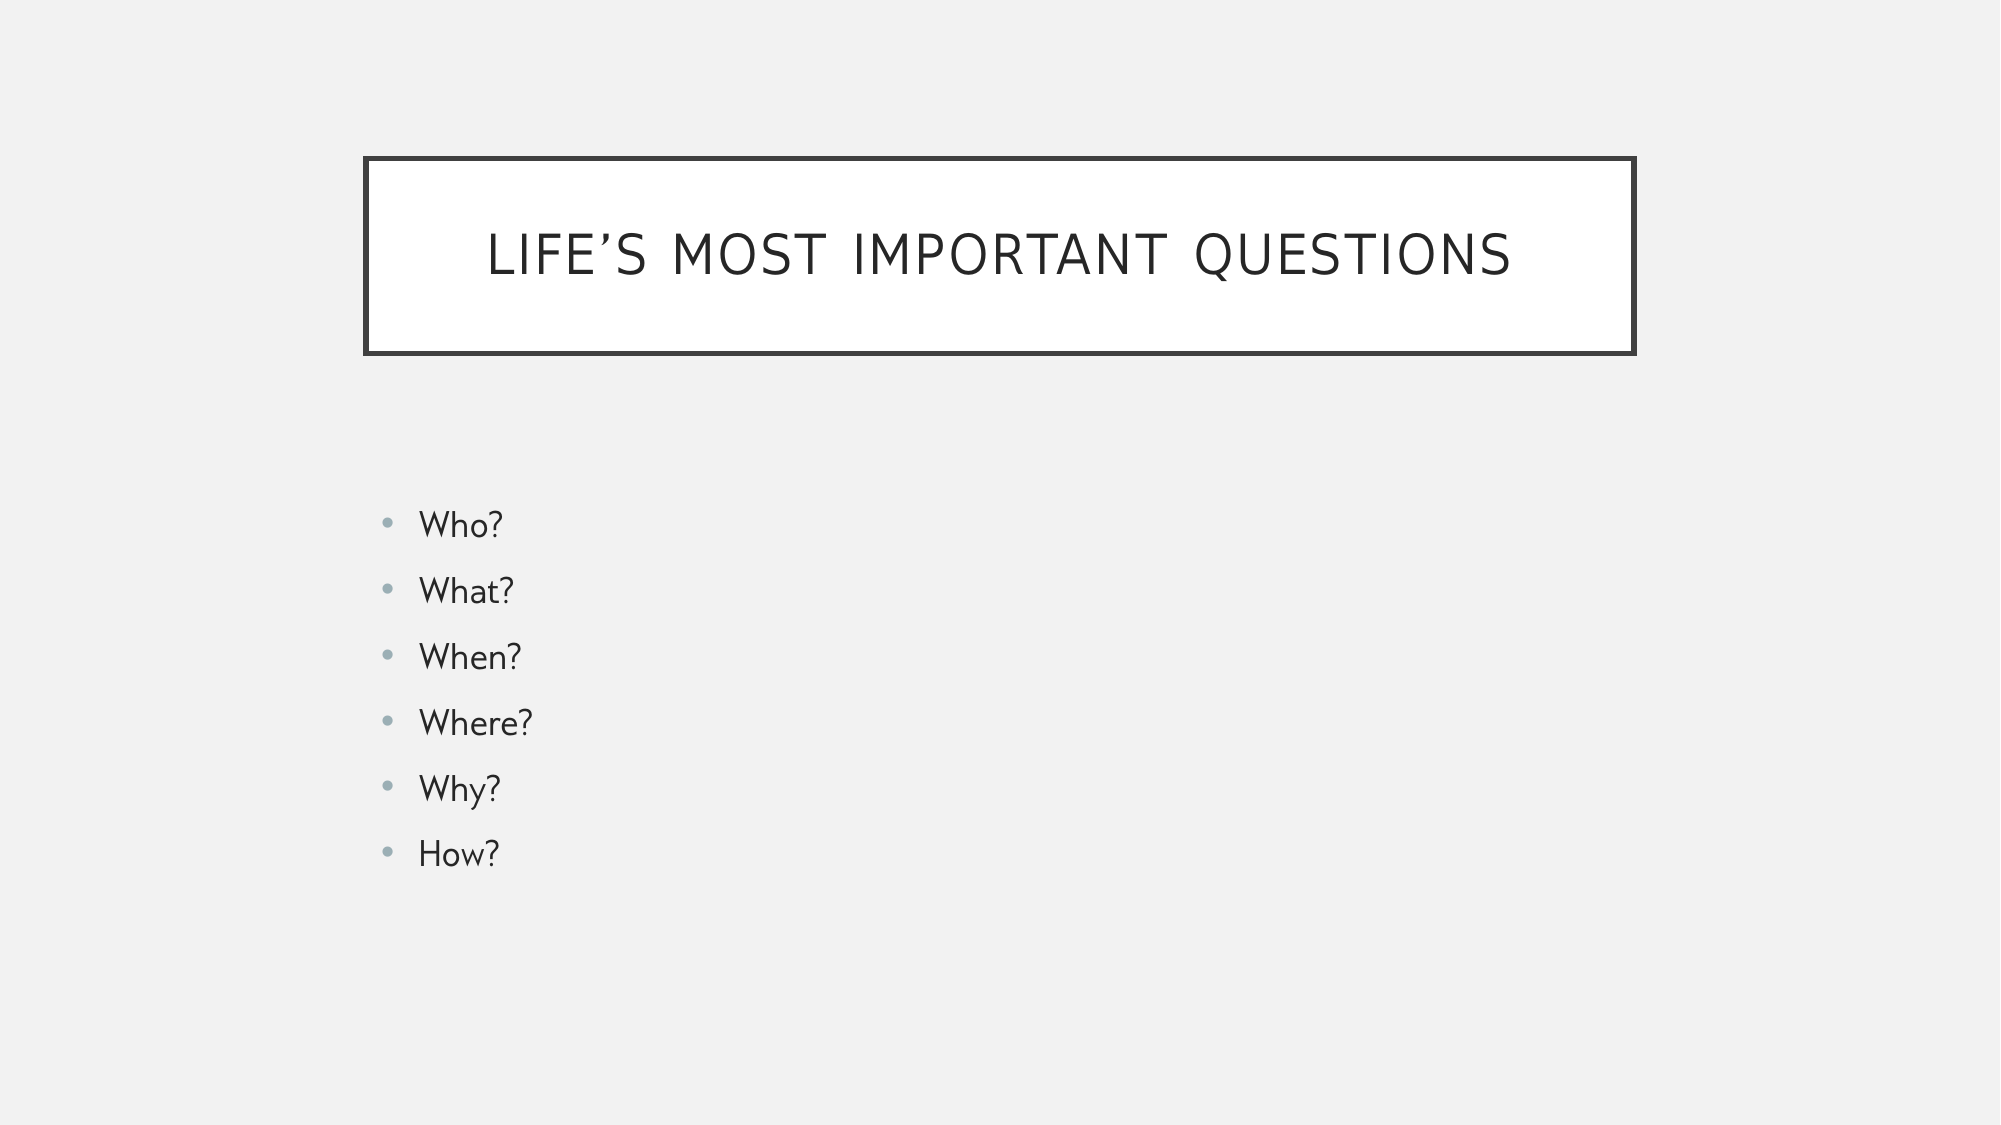

# Life’s Most Important Questions
Who?
What?
When?
Where?
Why?
How?